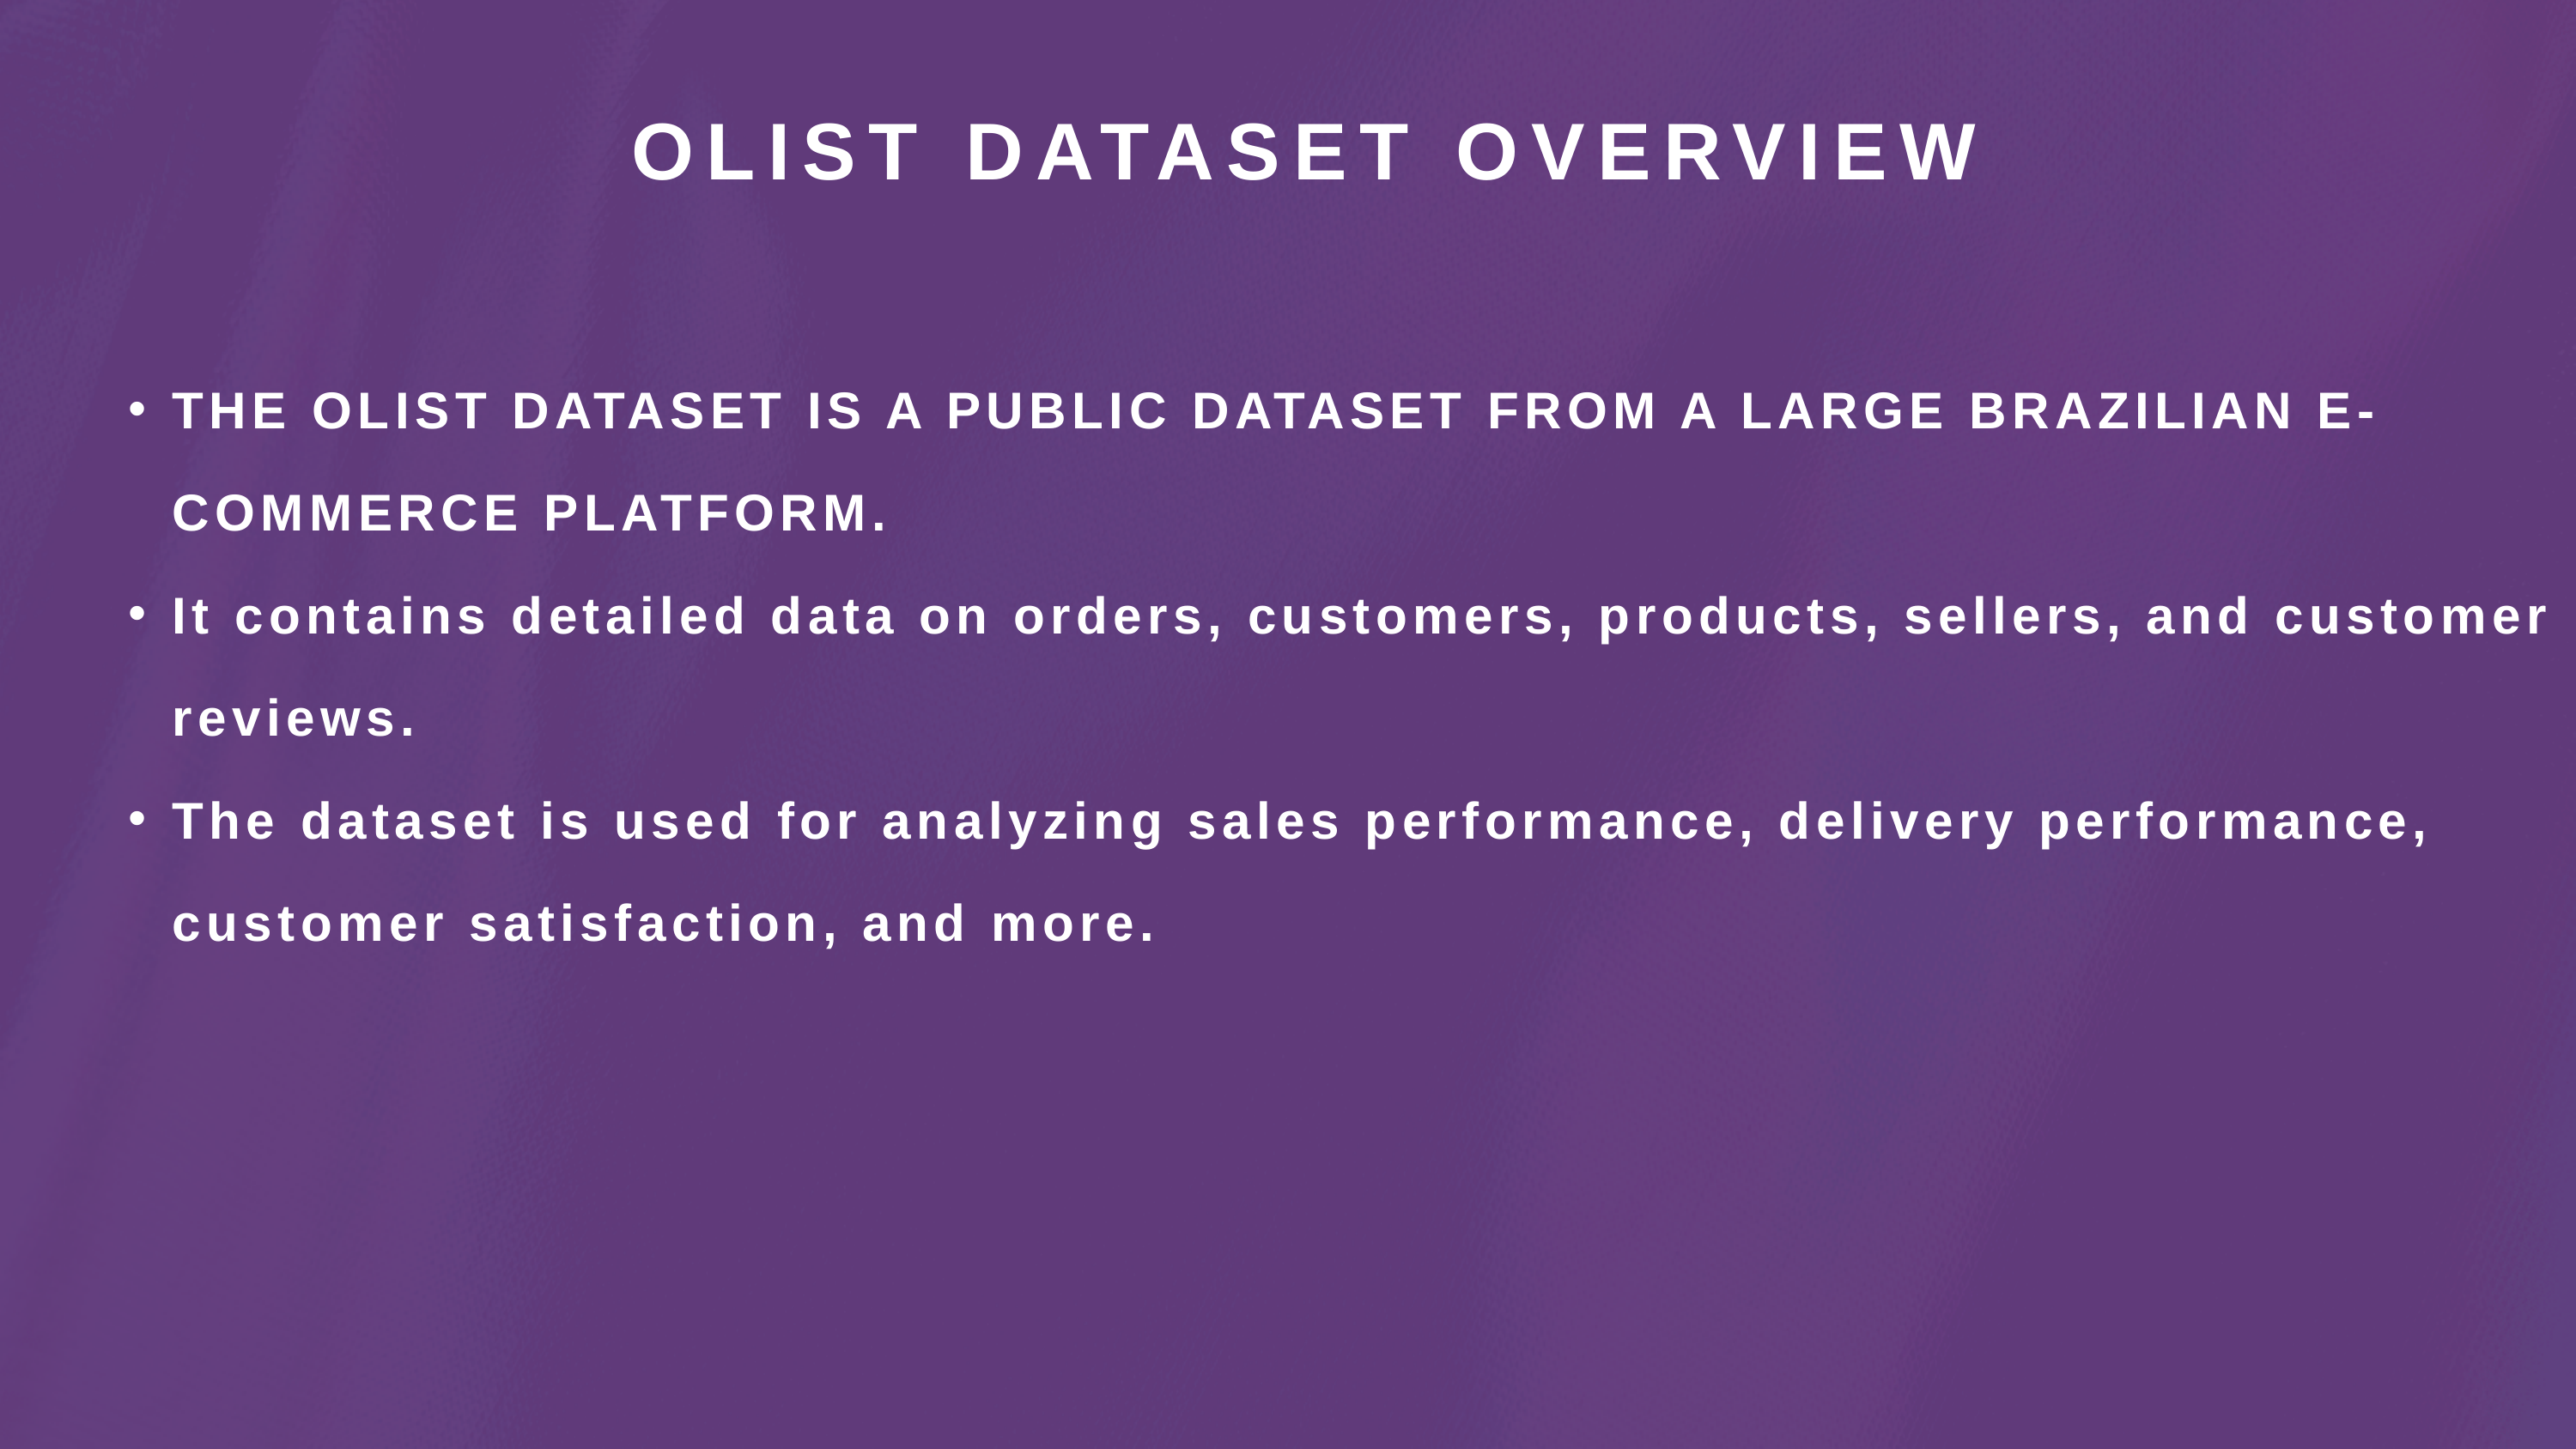

OLIST DATASET OVERVIEW
THE OLIST DATASET IS A PUBLIC DATASET FROM A LARGE BRAZILIAN E-COMMERCE PLATFORM.
It contains detailed data on orders, customers, products, sellers, and customer reviews.
The dataset is used for analyzing sales performance, delivery performance, customer satisfaction, and more.